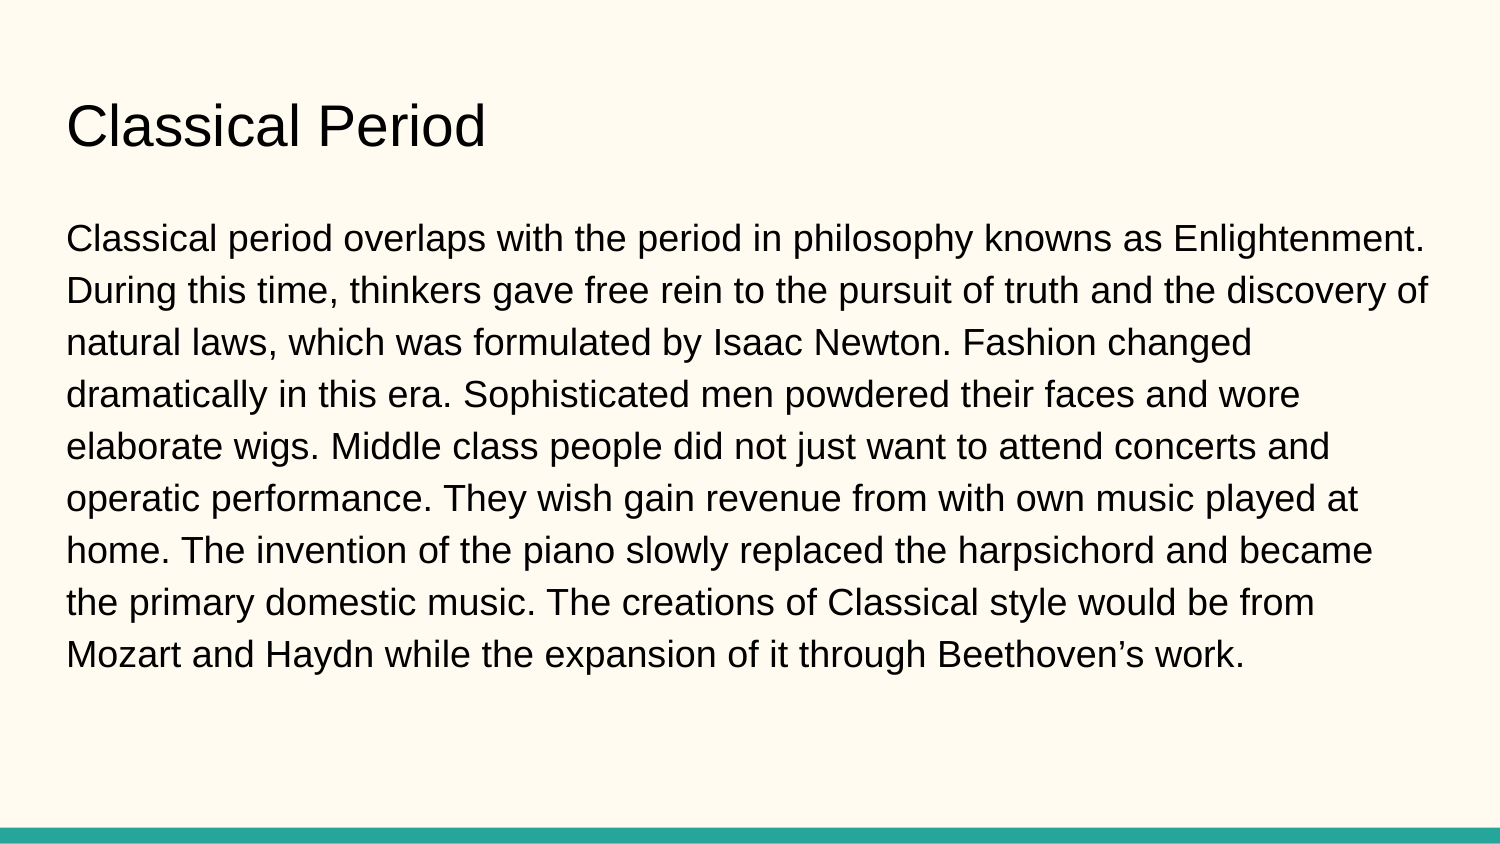

# Classical Period
Classical period overlaps with the period in philosophy knowns as Enlightenment. During this time, thinkers gave free rein to the pursuit of truth and the discovery of natural laws, which was formulated by Isaac Newton. Fashion changed dramatically in this era. Sophisticated men powdered their faces and wore elaborate wigs. Middle class people did not just want to attend concerts and operatic performance. They wish gain revenue from with own music played at home. The invention of the piano slowly replaced the harpsichord and became the primary domestic music. The creations of Classical style would be from Mozart and Haydn while the expansion of it through Beethoven’s work.